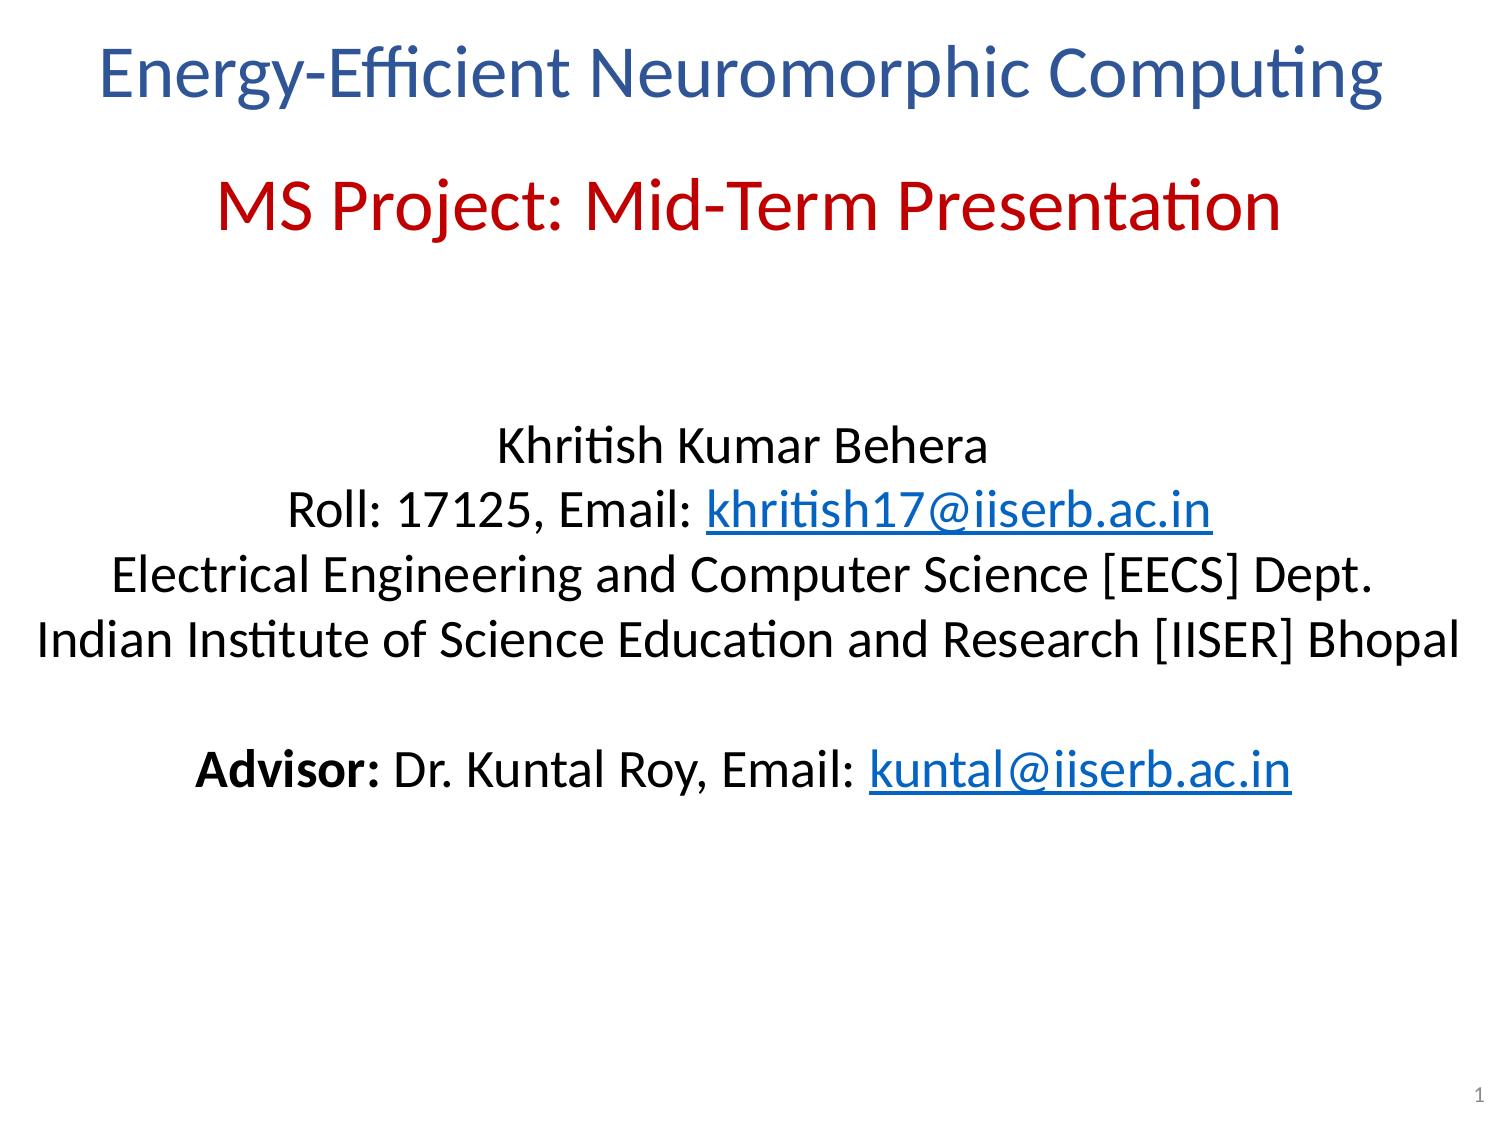

# Energy-Efficient Neuromorphic Computing
MS Project: Mid-Term Presentation
Khritish Kumar Behera
Roll: 17125, Email: khritish17@iiserb.ac.in
Electrical Engineering and Computer Science [EECS] Dept.
Indian Institute of Science Education and Research [IISER] Bhopal

Advisor: Dr. Kuntal Roy, Email: kuntal@iiserb.ac.in
1